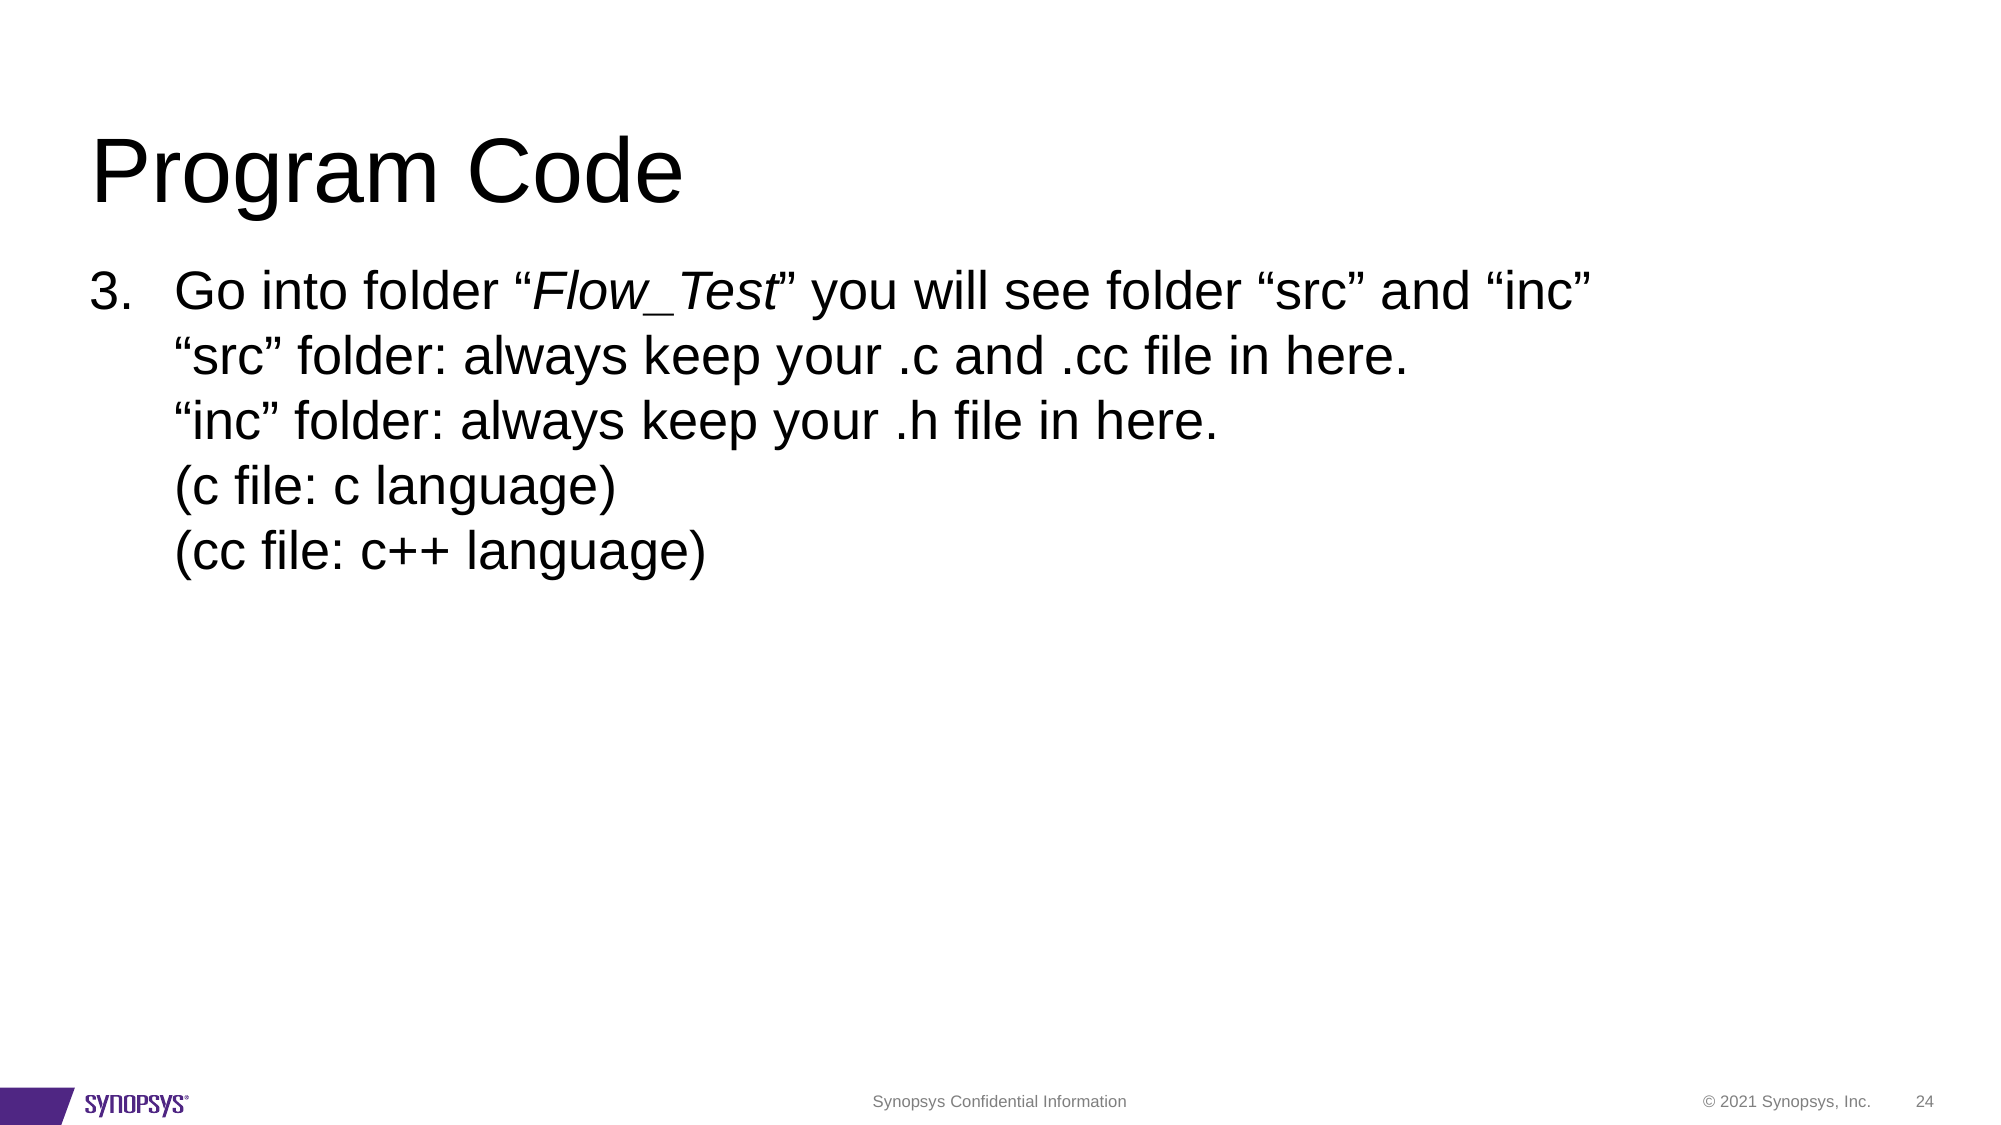

# Program Code
Go into folder “Flow_Test” you will see folder “src” and “inc”
“src” folder: always keep your .c and .cc file in here.
“inc” folder: always keep your .h file in here.
(c file: c language)
(cc file: c++ language)